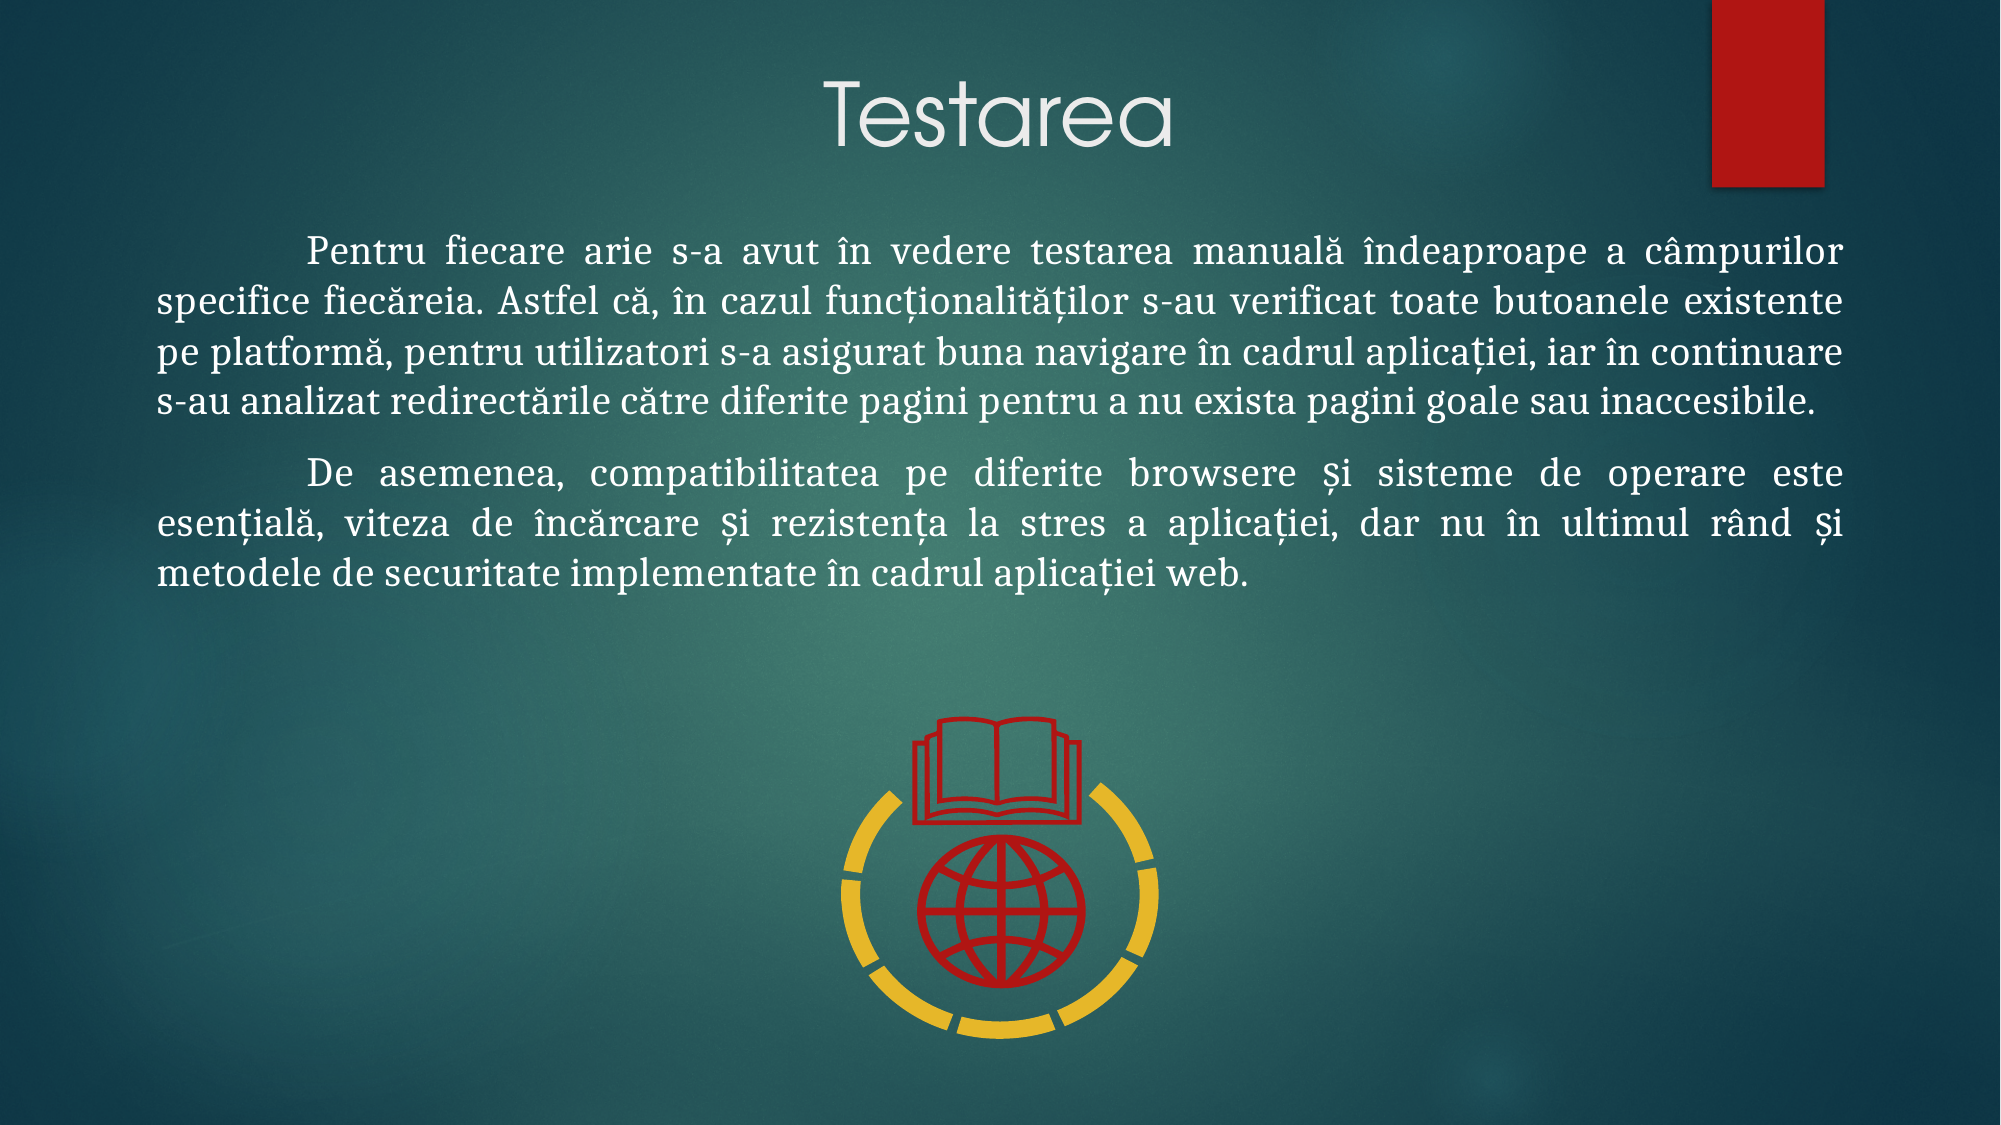

# Testarea
	Pentru fiecare arie s-a avut în vedere testarea manuală îndeaproape a câmpurilor specifice fiecăreia. Astfel că, în cazul funcționalităților s-au verificat toate butoanele existente pe platformă, pentru utilizatori s-a asigurat buna navigare în cadrul aplicației, iar în continuare s-au analizat redirectările către diferite pagini pentru a nu exista pagini goale sau inaccesibile.
	De asemenea, compatibilitatea pe diferite browsere și sisteme de operare este esențială, viteza de încărcare și rezistența la stres a aplicației, dar nu în ultimul rând și metodele de securitate implementate în cadrul aplicației web.